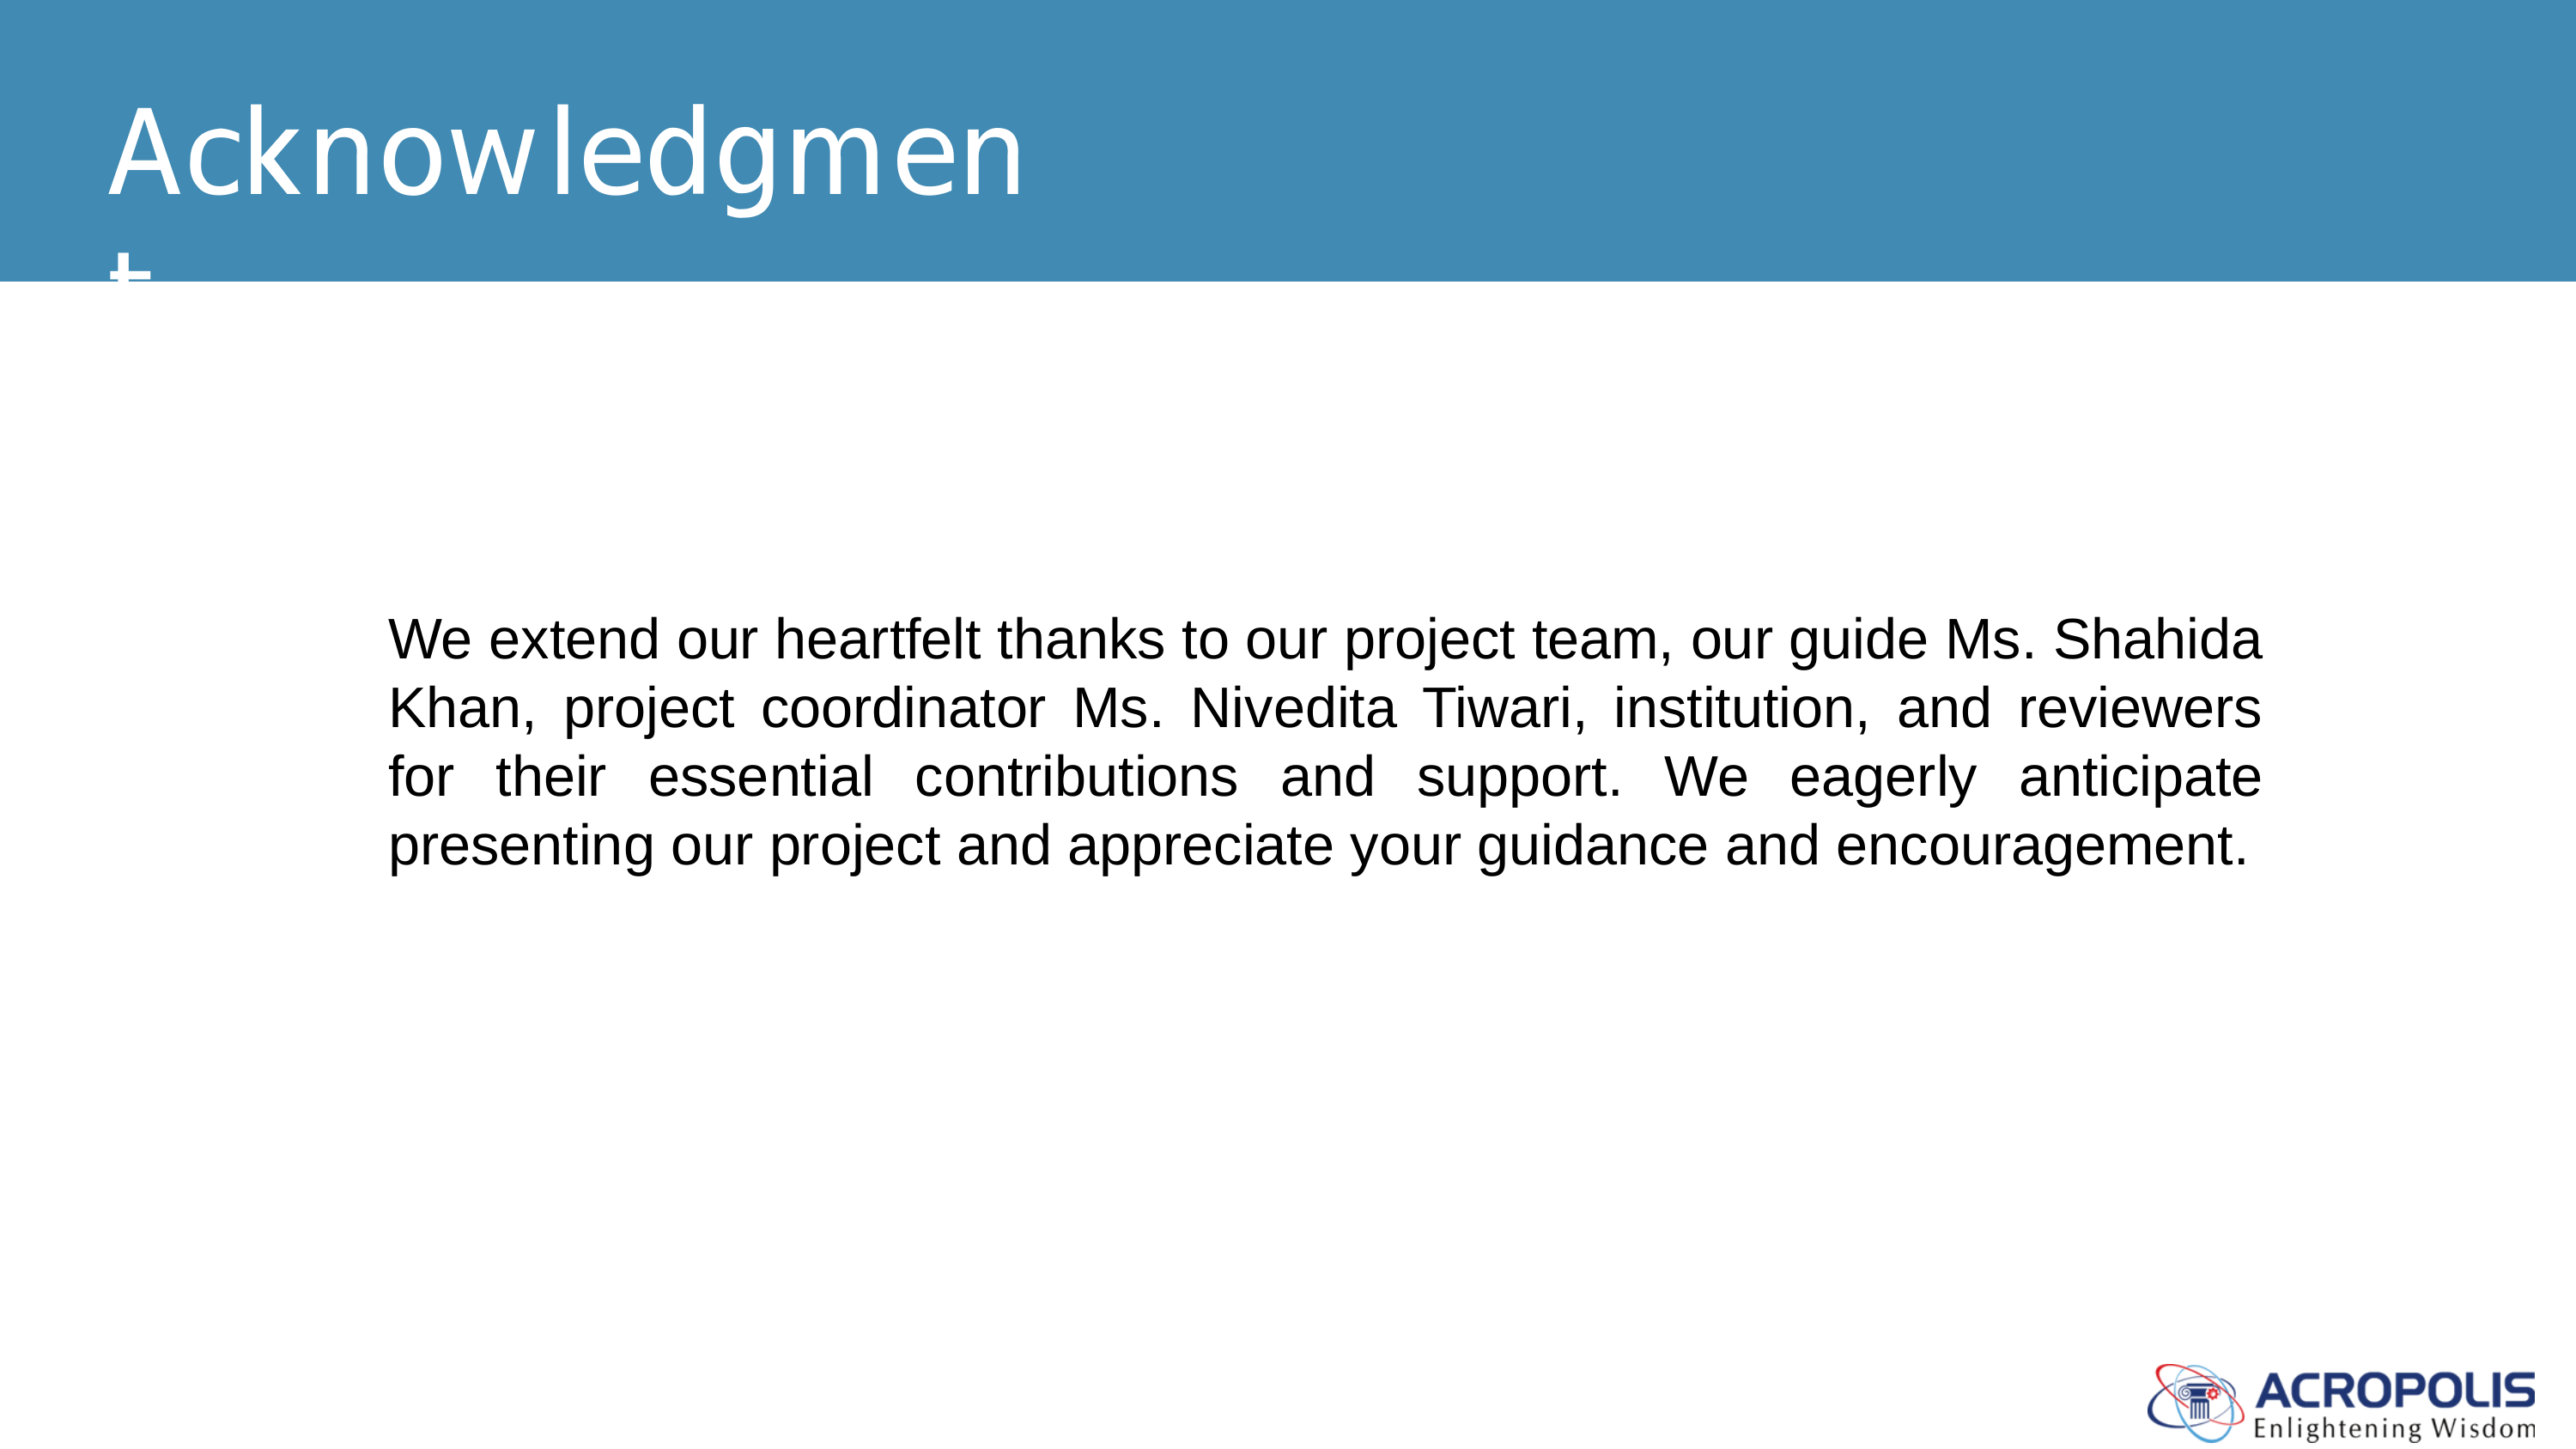

# Acknowledgment

We extend our heartfelt thanks to our project team, our guide Ms. Shahida Khan, project coordinator Ms. Nivedita Tiwari, institution, and reviewers for their essential contributions and support. We eagerly anticipate presenting our project and appreciate your guidance and encouragement.